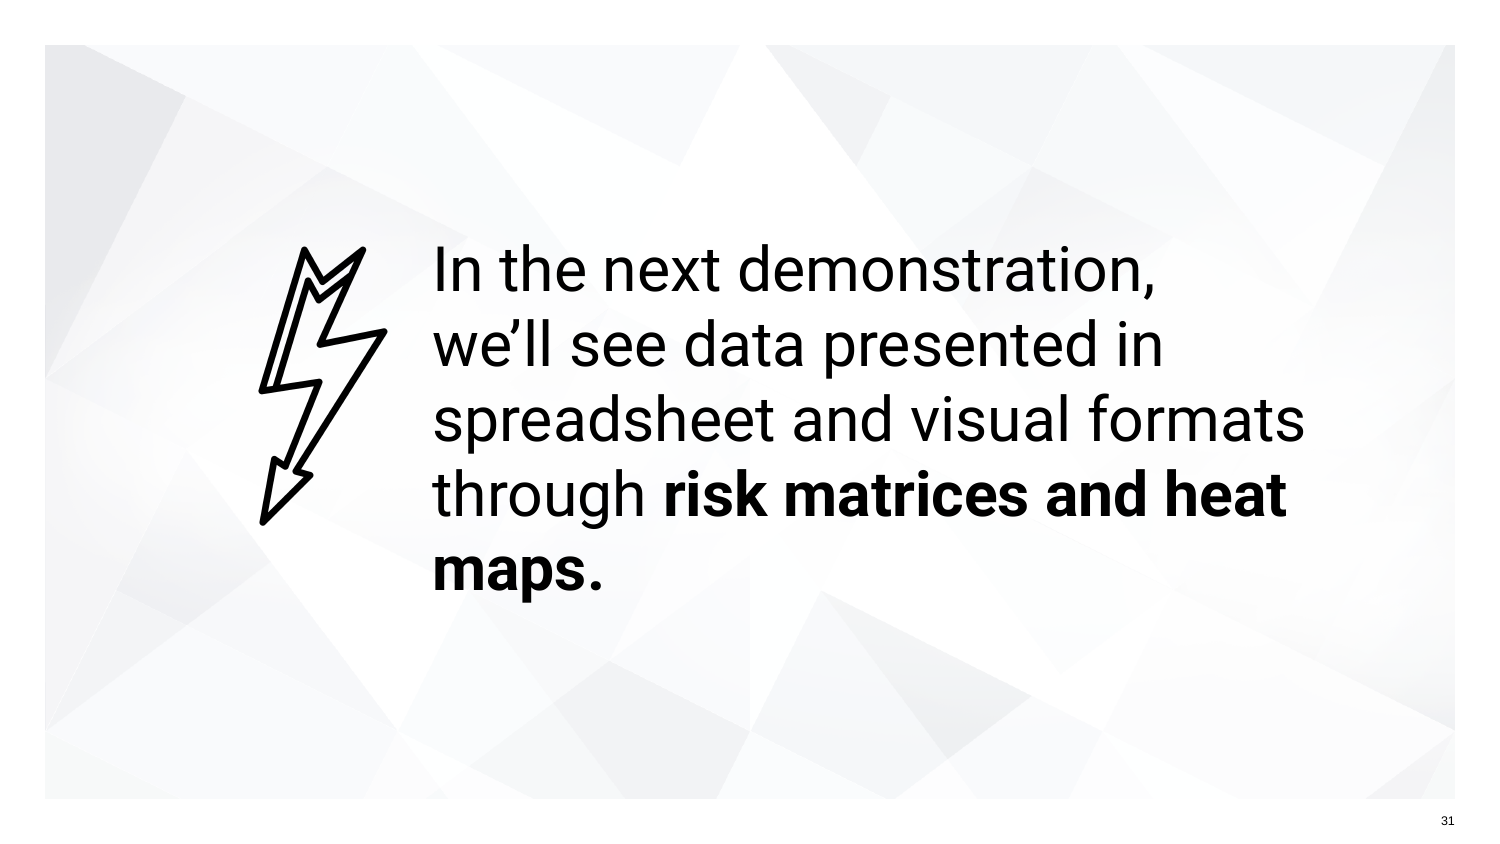

# In the next demonstration, we’ll see data presented in spreadsheet and visual formats through risk matrices and heat maps.
31